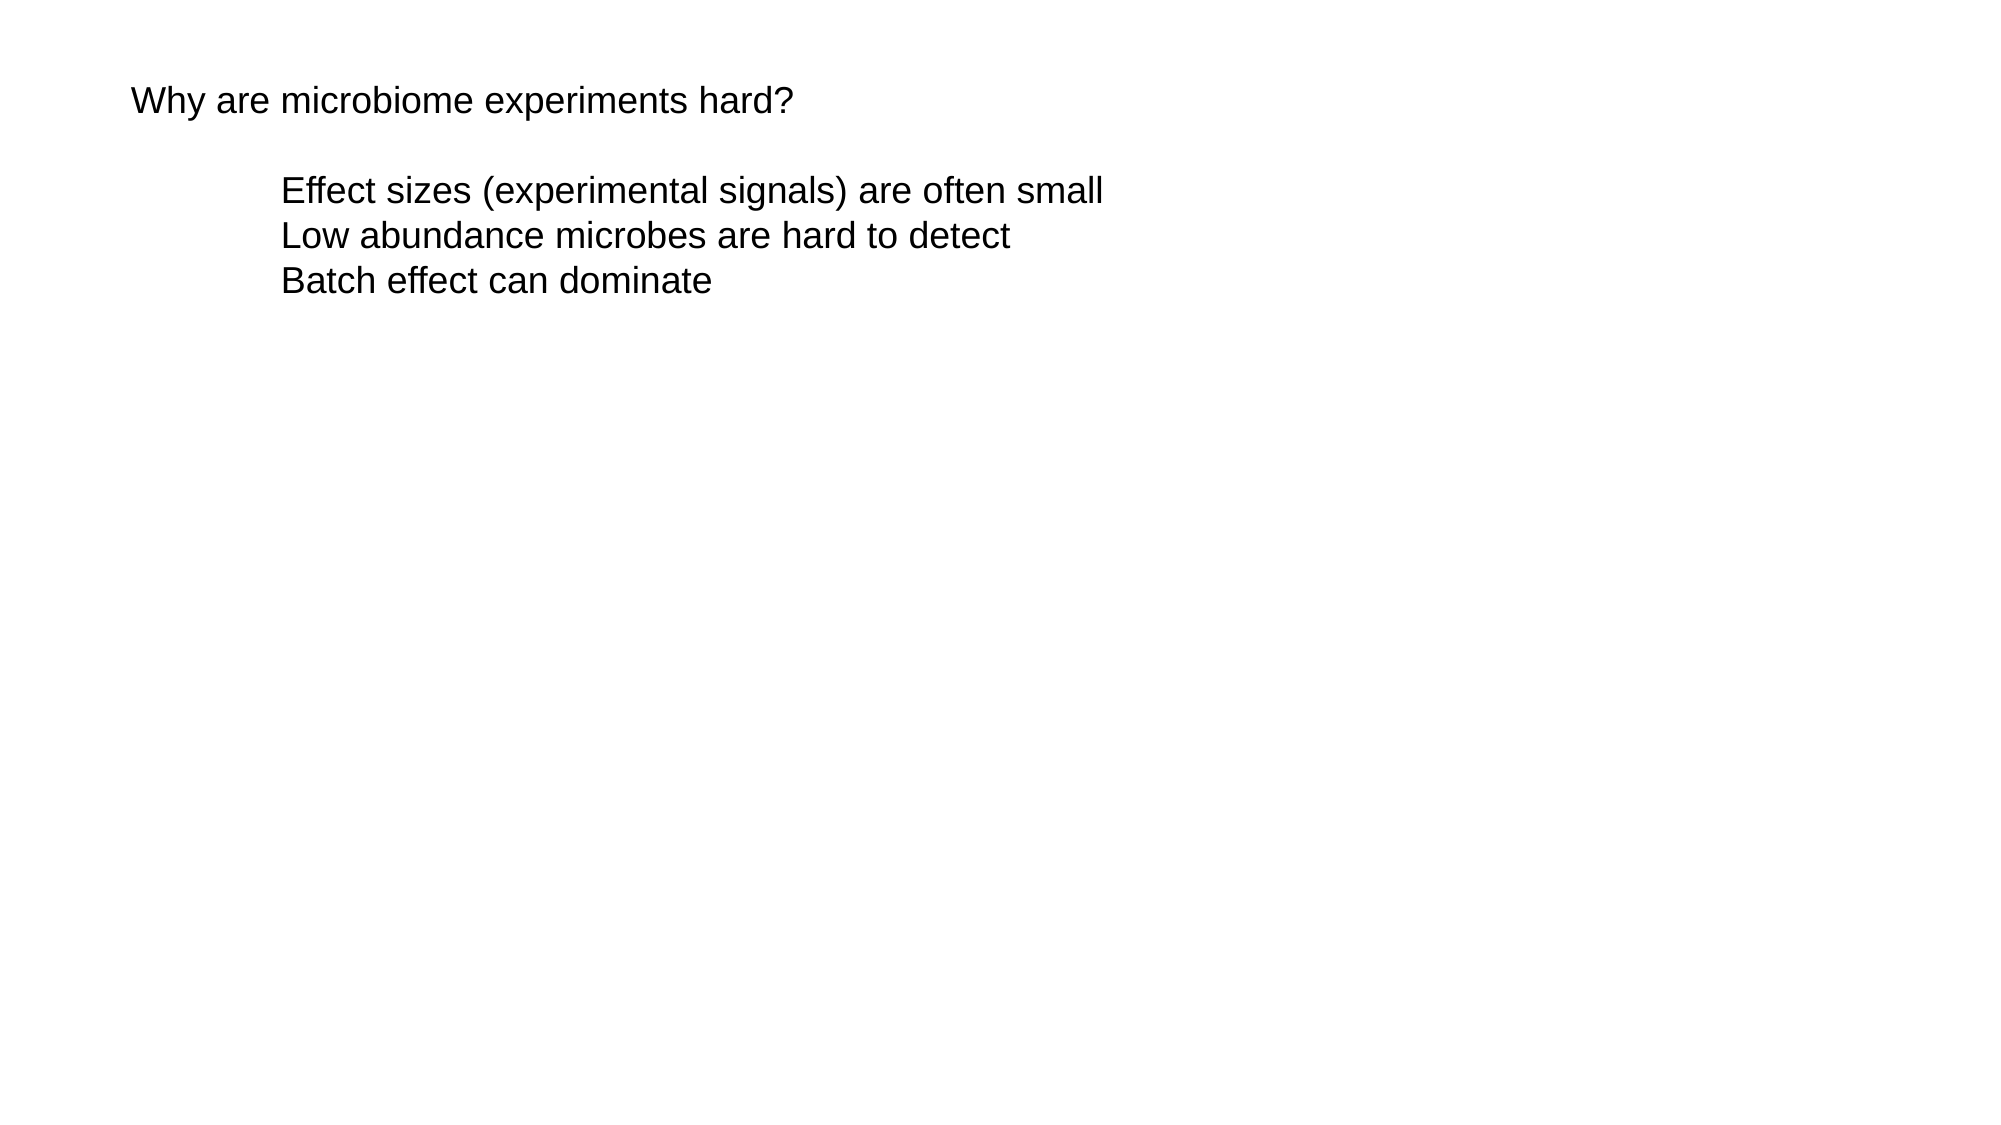

Why are microbiome experiments hard?

	Effect sizes (experimental signals) are often small
	Low abundance microbes are hard to detect
	Batch effect can dominate